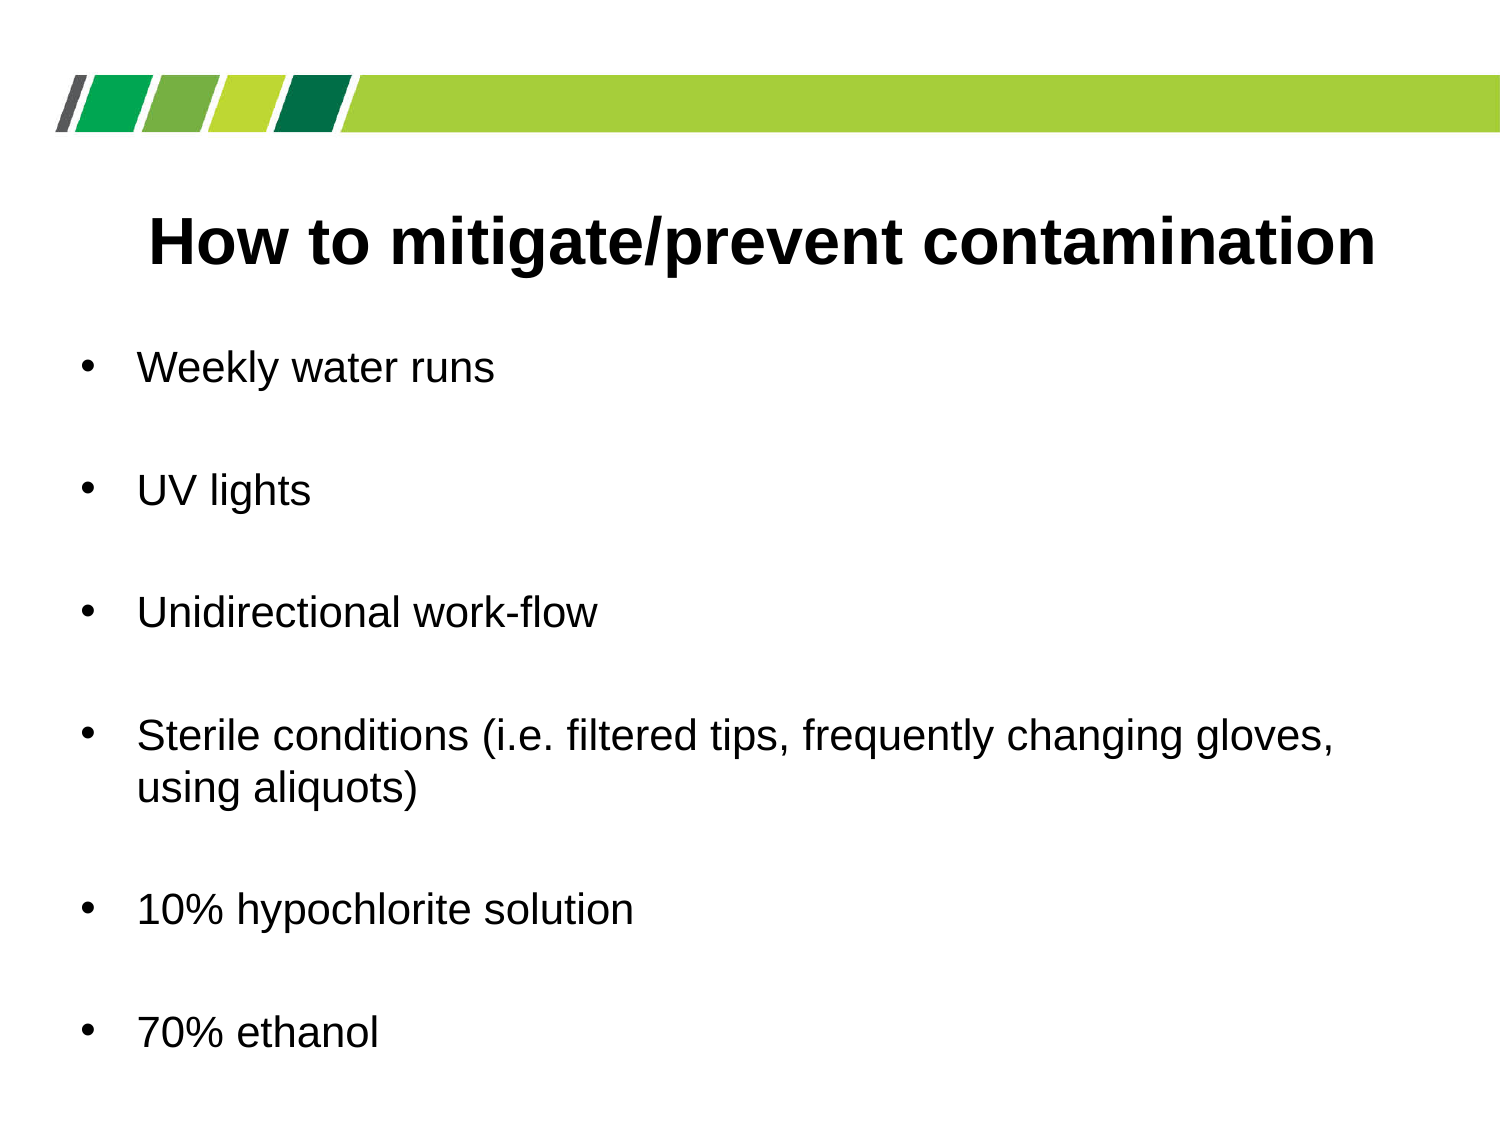

# How to mitigate/prevent contamination
Weekly water runs

UV lights

Unidirectional work-flow

Sterile conditions (i.e. filtered tips, frequently changing gloves, using aliquots)

10% hypochlorite solution

70% ethanol